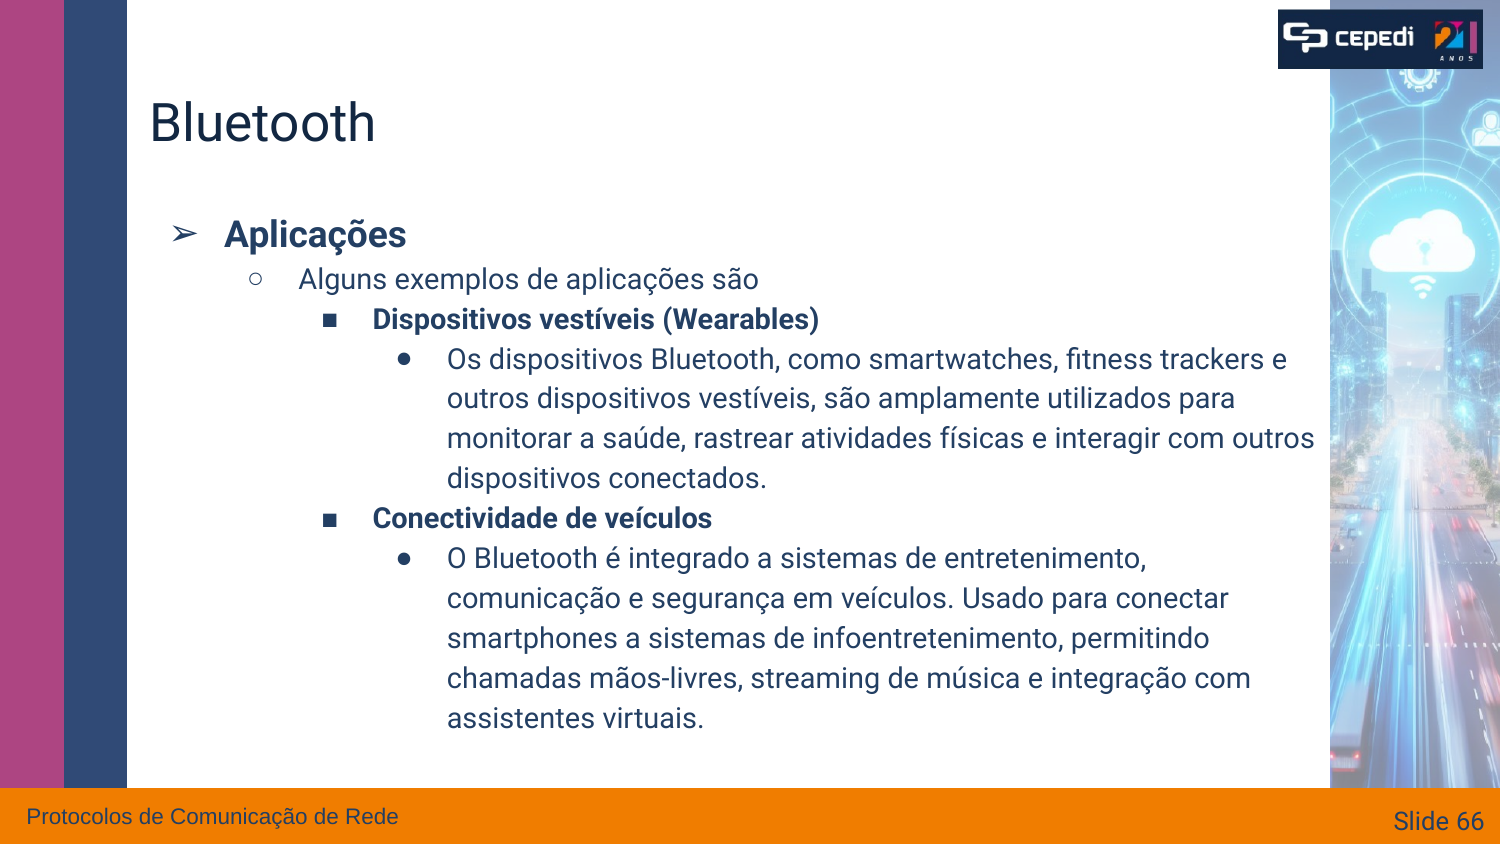

# Bluetooth
Aplicações
Alguns exemplos de aplicações são
Dispositivos vestíveis (Wearables)
Os dispositivos Bluetooth, como smartwatches, fitness trackers e outros dispositivos vestíveis, são amplamente utilizados para monitorar a saúde, rastrear atividades físicas e interagir com outros dispositivos conectados.
Conectividade de veículos
O Bluetooth é integrado a sistemas de entretenimento, comunicação e segurança em veículos. Usado para conectar smartphones a sistemas de infoentretenimento, permitindo chamadas mãos-livres, streaming de música e integração com assistentes virtuais.
Protocolos de Comunicação de Rede
Slide 66